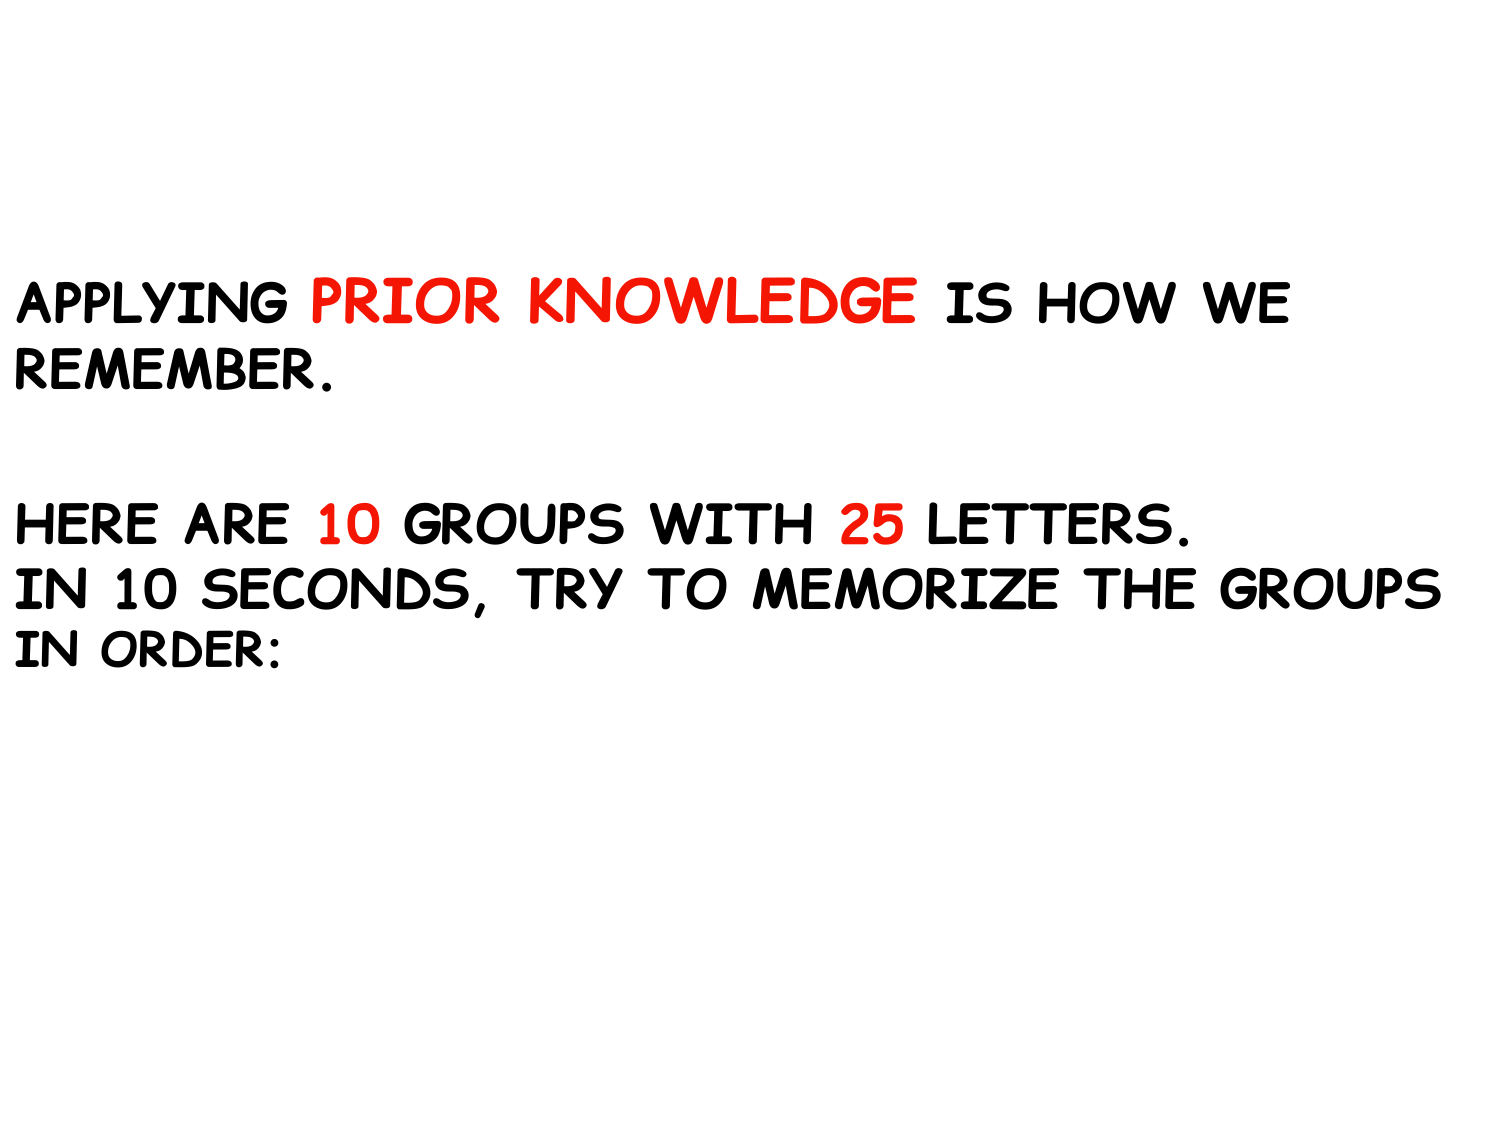

APPLYING PRIOR KNOWLEDGE IS HOW WE REMEMBER.
HERE ARE 10 GROUPS WITH 25 LETTERS.
IN 10 SECONDS, TRY TO MEMORIZE THE GROUPS
IN ORDER: